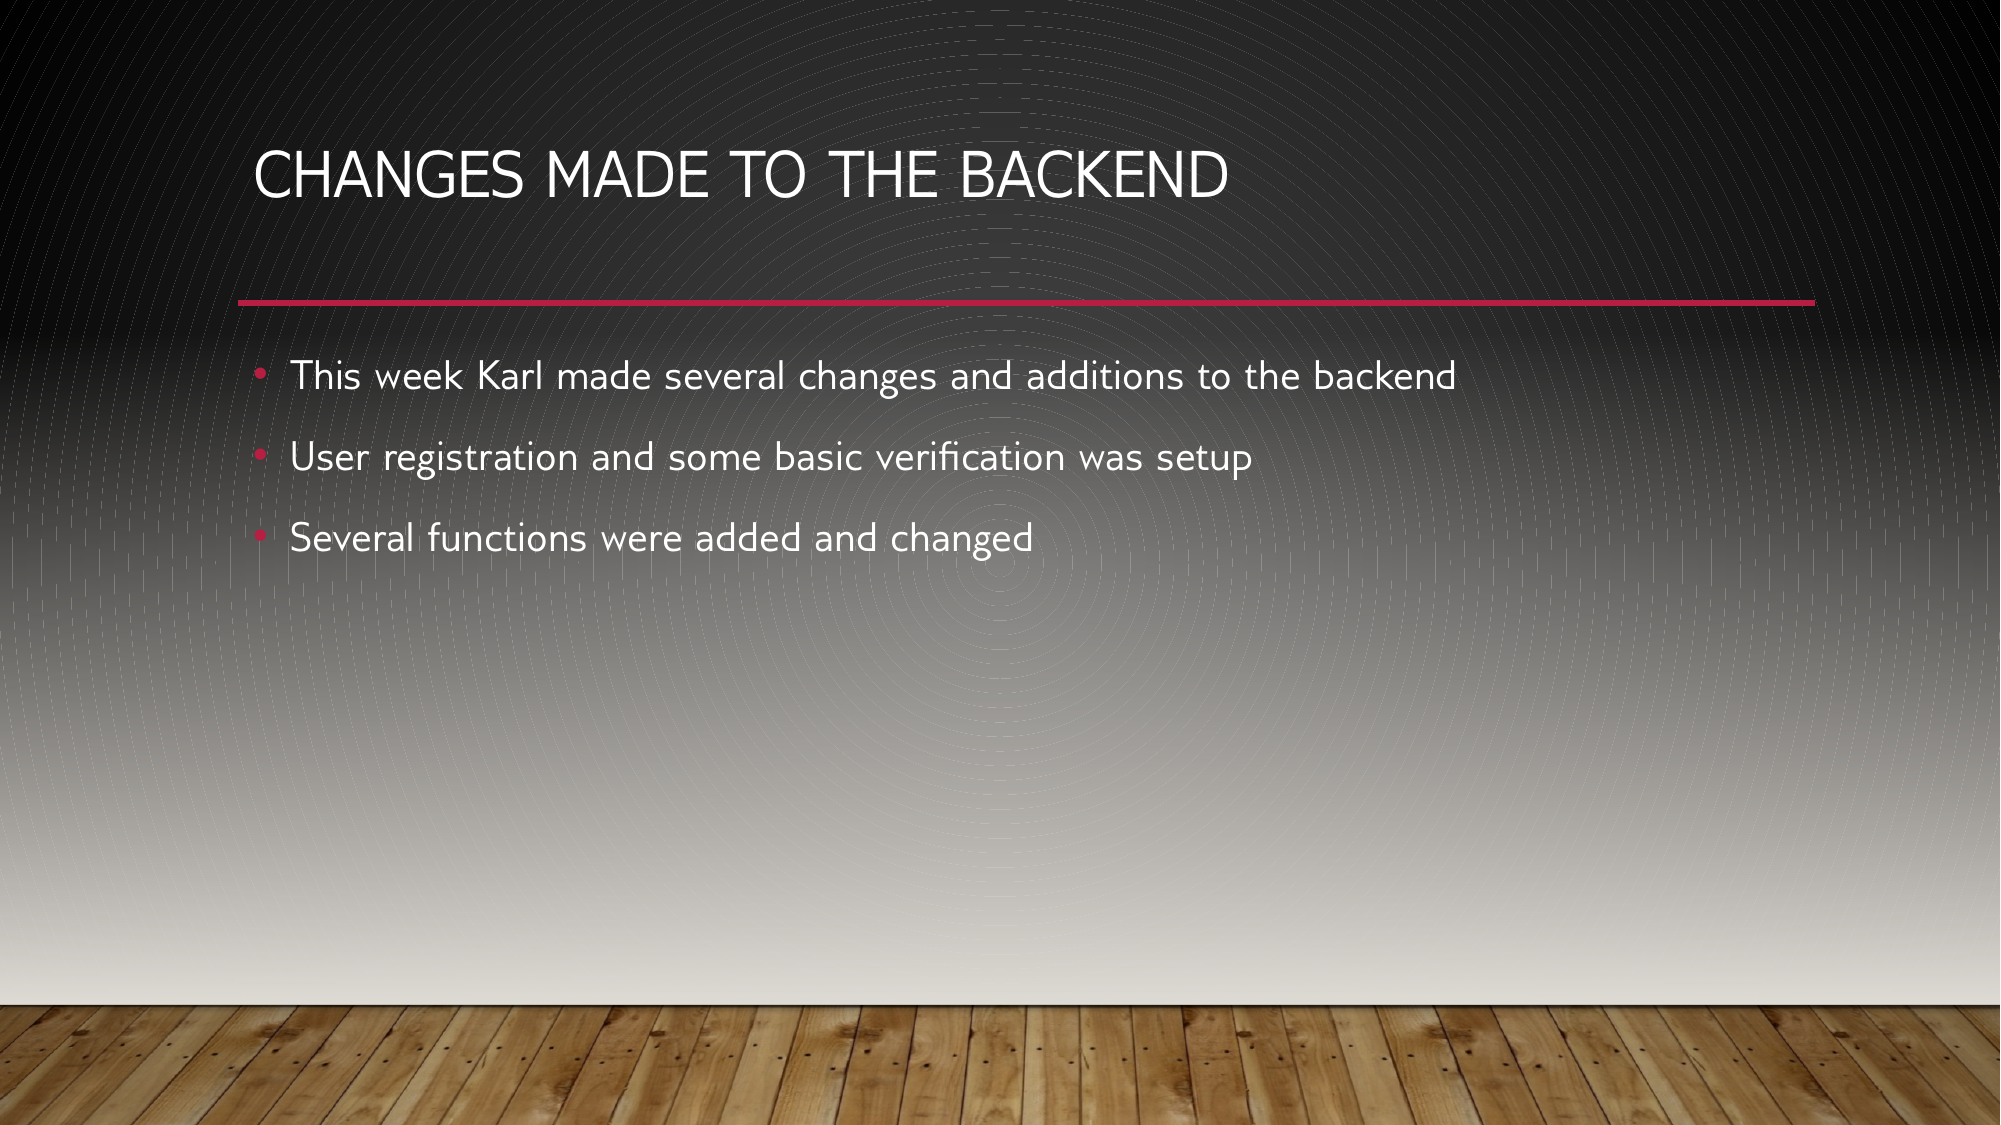

# Changes made to the backend
This week Karl made several changes and additions to the backend
User registration and some basic verification was setup
Several functions were added and changed